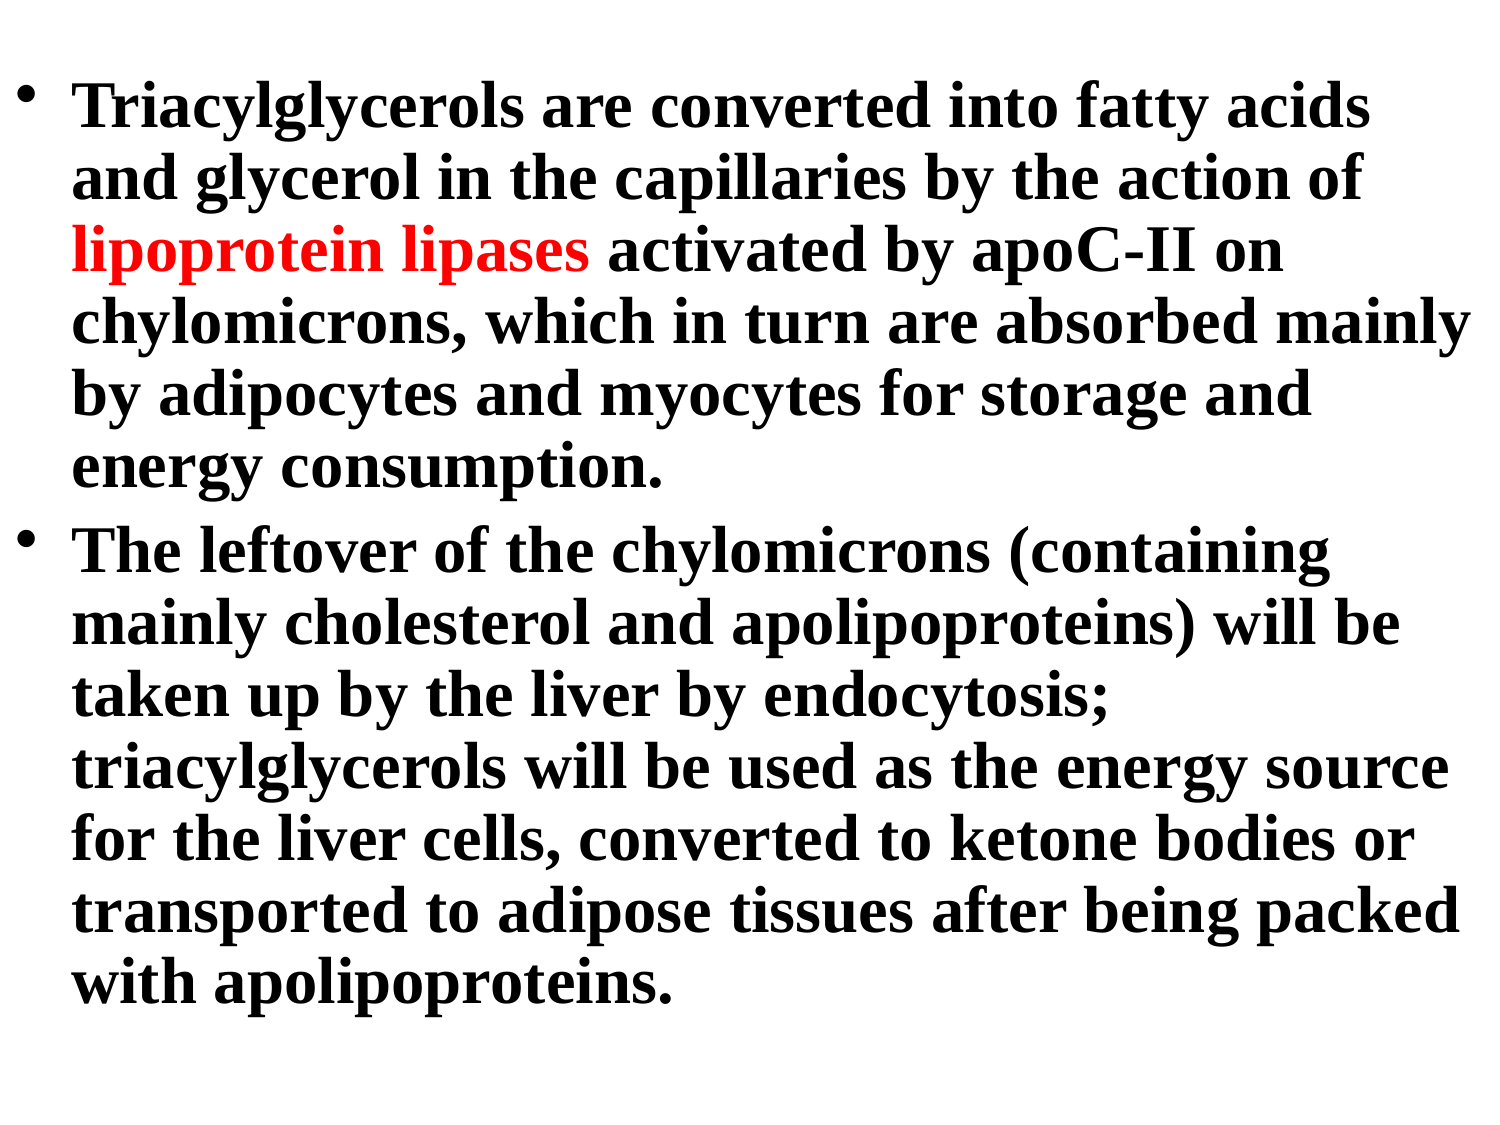

#
Triacylglycerols are converted into fatty acids and glycerol in the capillaries by the action of lipoprotein lipases activated by apoC-II on chylomicrons, which in turn are absorbed mainly by adipocytes and myocytes for storage and energy consumption.
The leftover of the chylomicrons (containing mainly cholesterol and apolipoproteins) will be taken up by the liver by endocytosis; triacylglycerols will be used as the energy source for the liver cells, converted to ketone bodies or transported to adipose tissues after being packed with apolipoproteins.